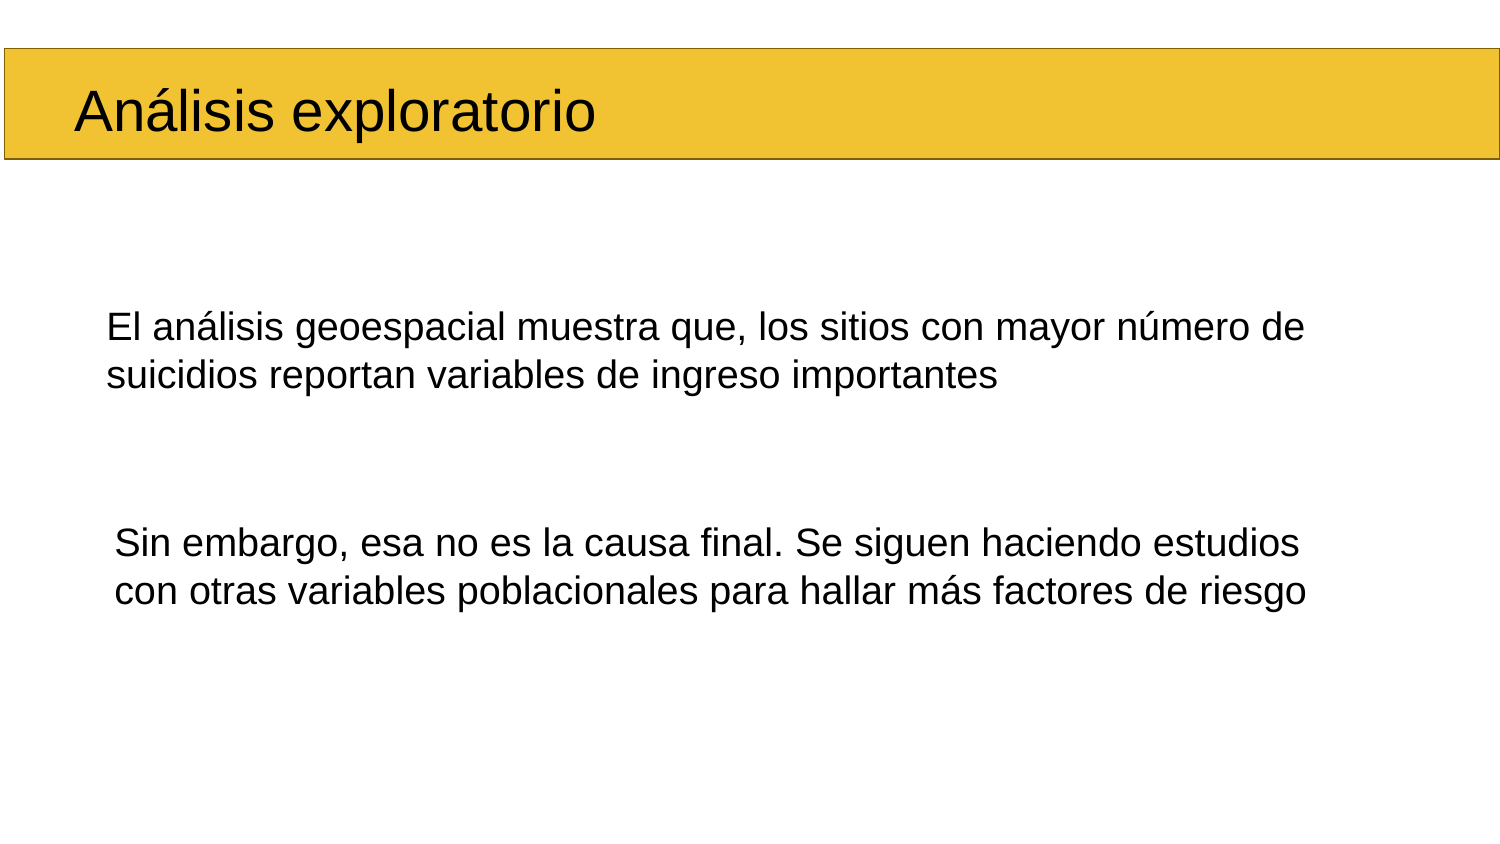

Análisis exploratorio
El análisis geoespacial muestra que, los sitios con mayor número de suicidios reportan variables de ingreso importantes
Sin embargo, esa no es la causa final. Se siguen haciendo estudios con otras variables poblacionales para hallar más factores de riesgo